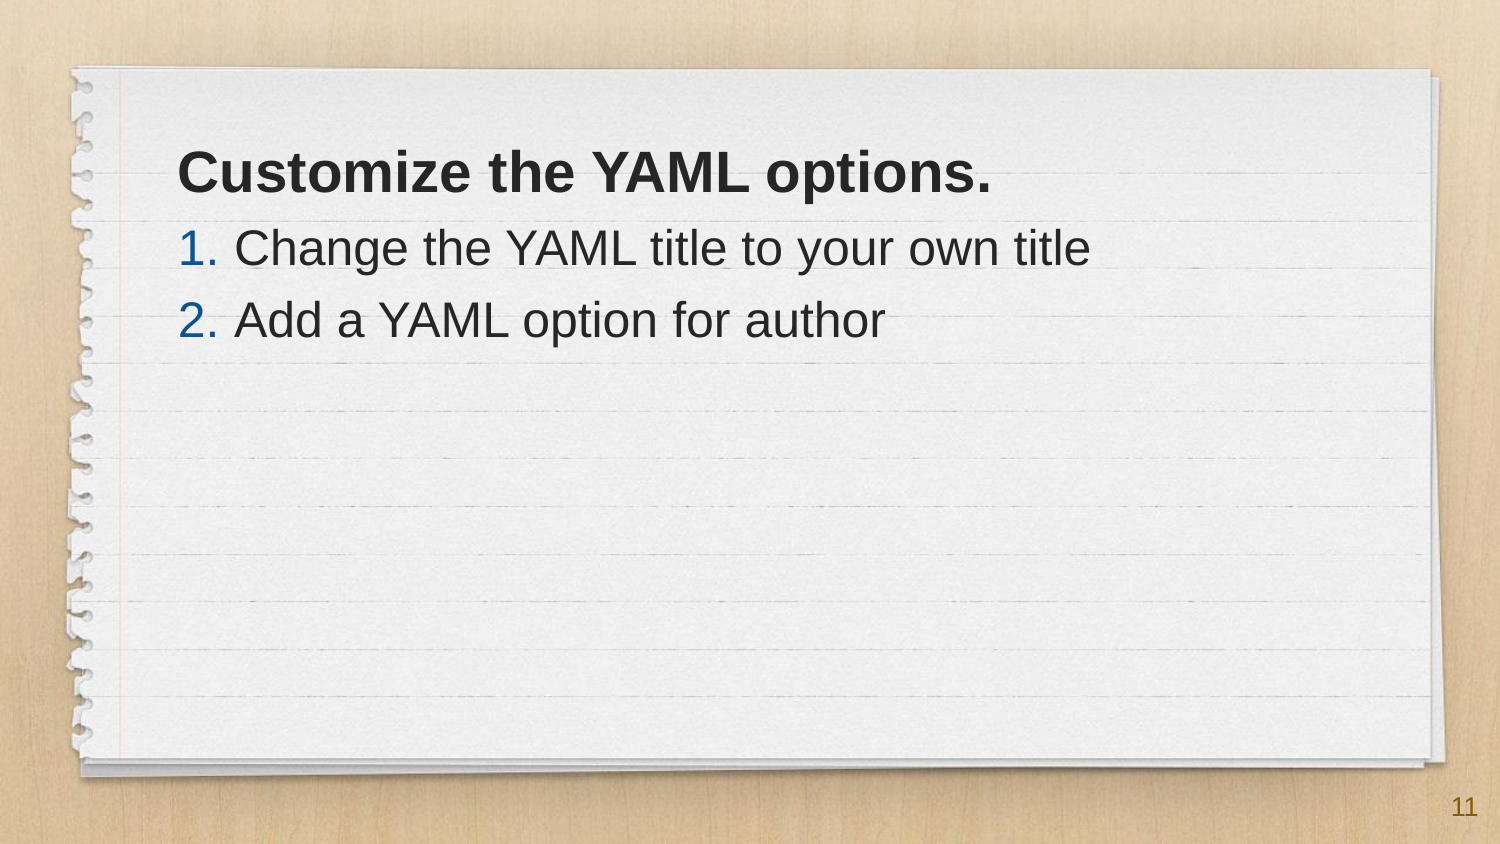

Customize the YAML options.
Change the YAML title to your own title
Add a YAML option for author
11